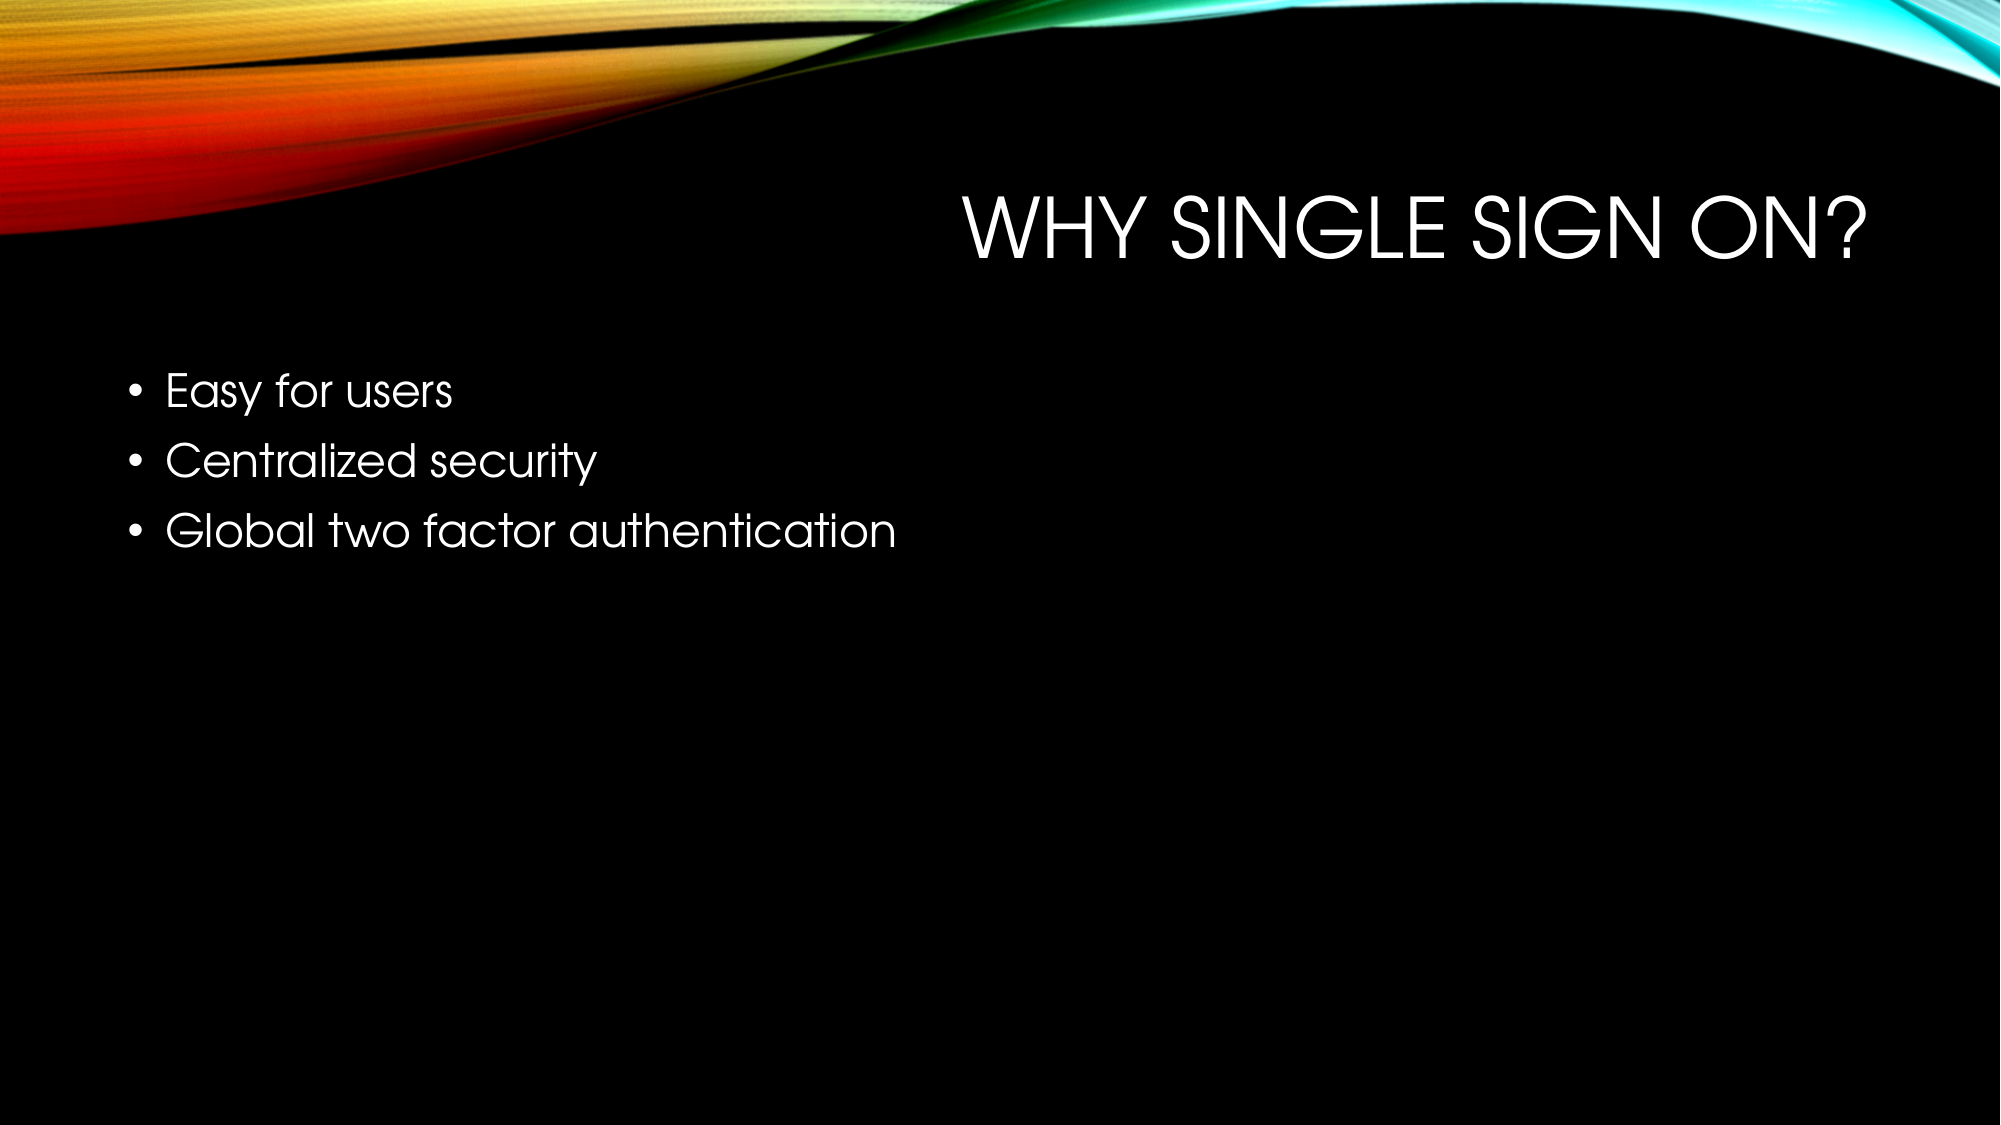

# Why Single sign on?
Easy for users
Centralized security
Global two factor authentication